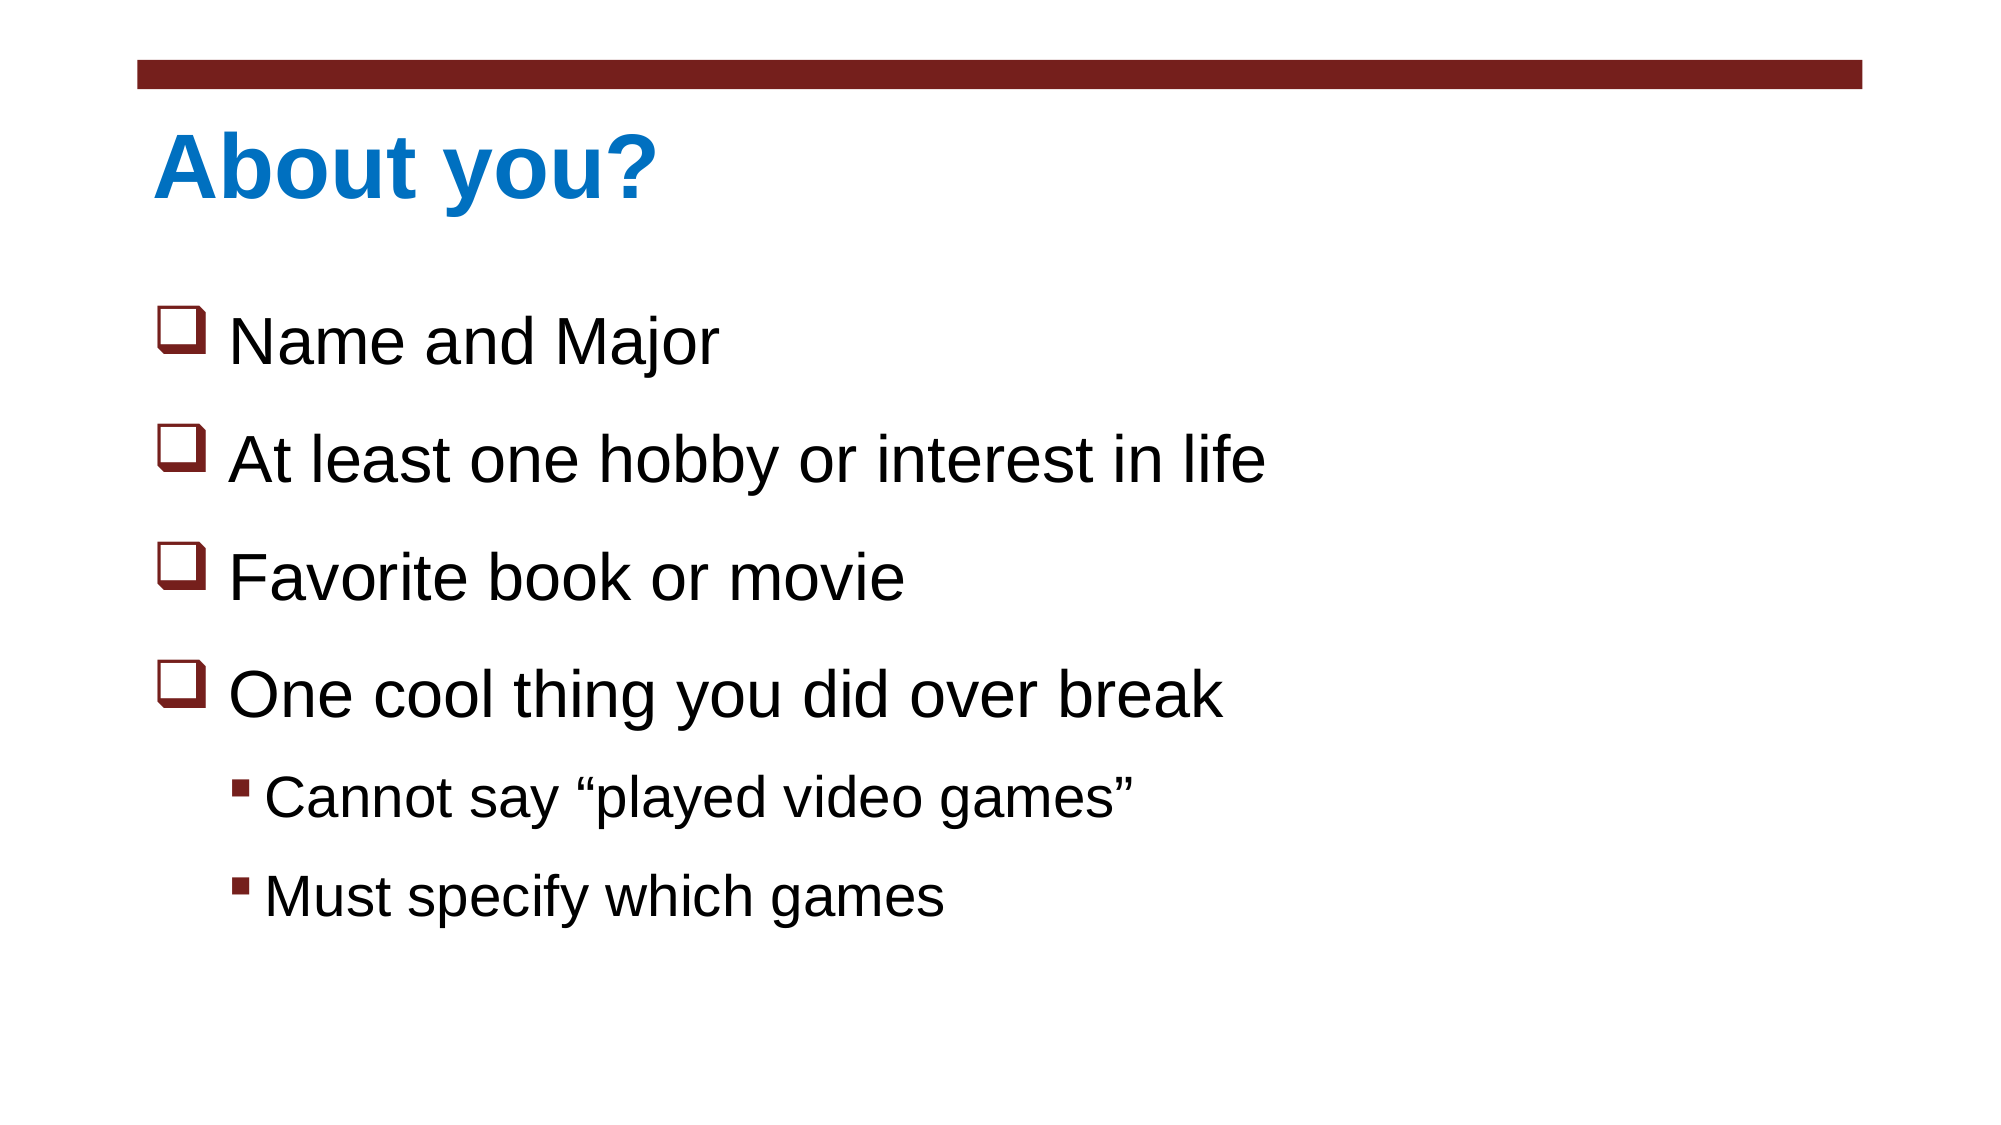

# About you?
Name and Major
At least one hobby or interest in life
Favorite book or movie
One cool thing you did over break
Cannot say “played video games”
Must specify which games